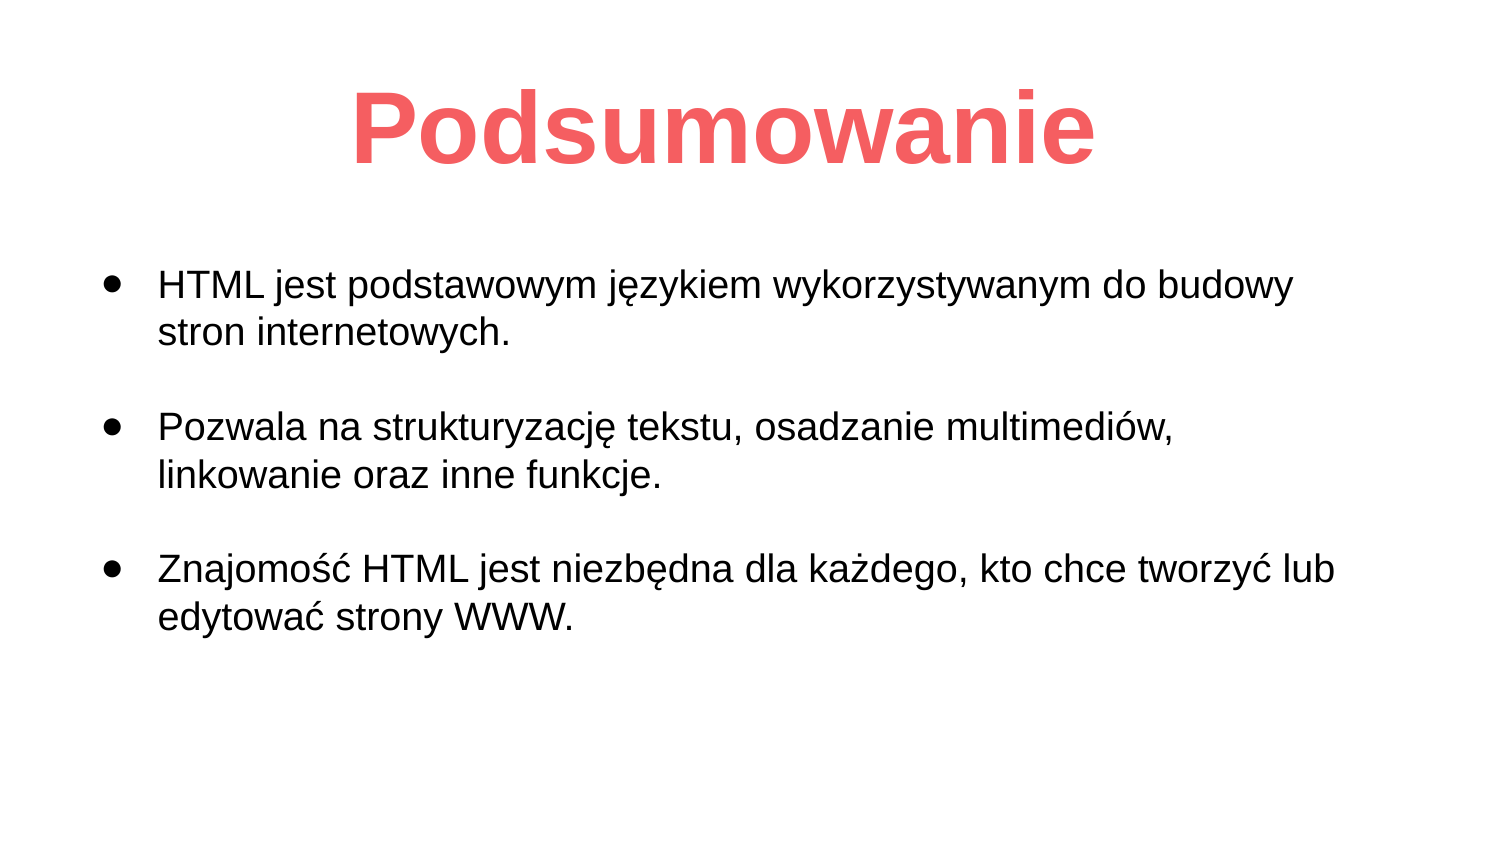

# Podsumowanie
HTML jest podstawowym językiem wykorzystywanym do budowy stron internetowych.

Pozwala na strukturyzację tekstu, osadzanie multimediów, linkowanie oraz inne funkcje.

Znajomość HTML jest niezbędna dla każdego, kto chce tworzyć lub edytować strony WWW.